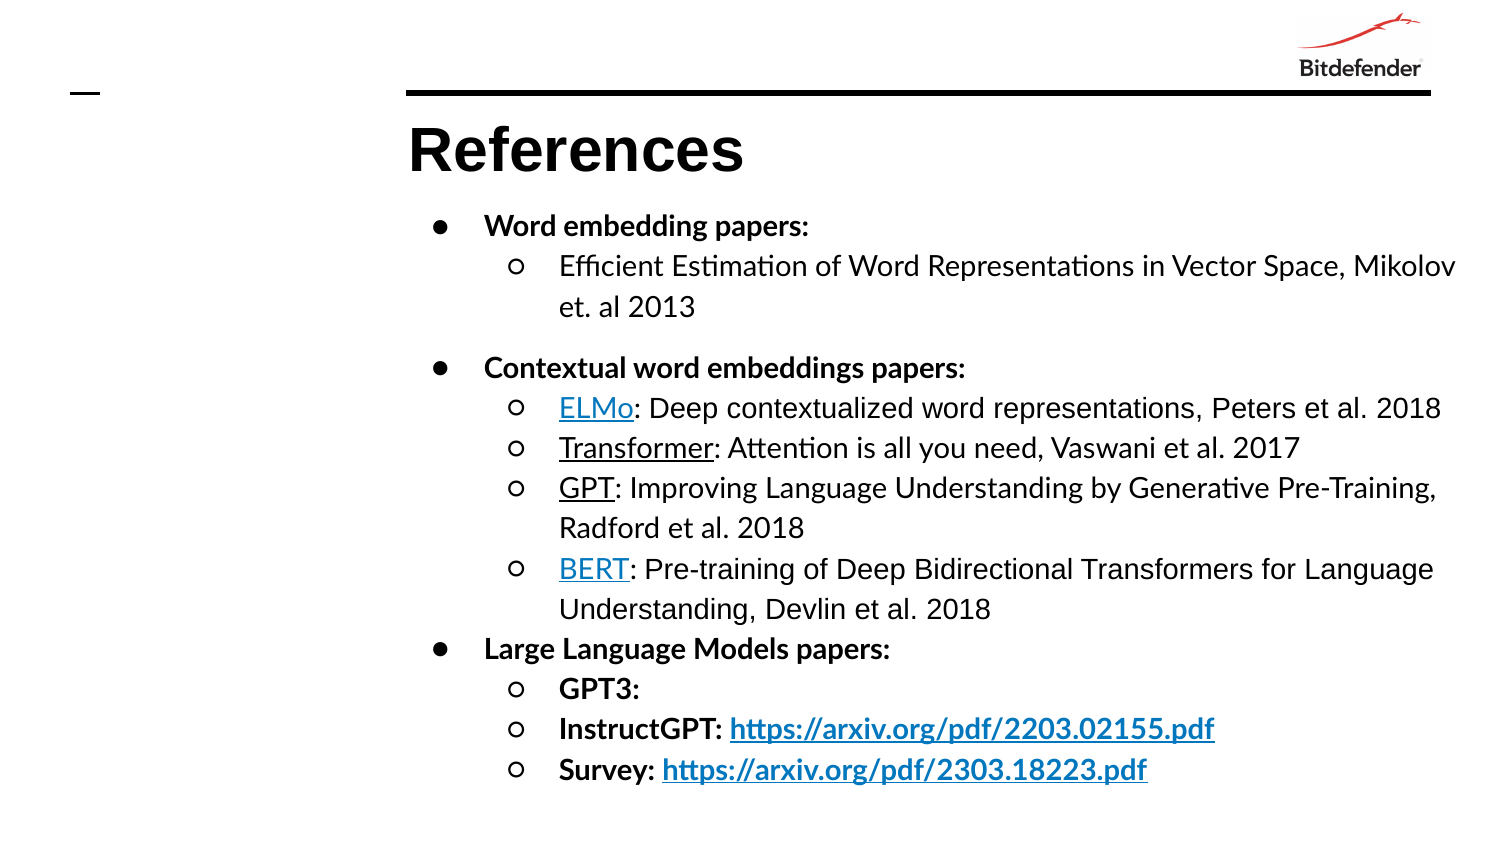

# References
Word embedding papers:
Efficient Estimation of Word Representations in Vector Space, Mikolov et. al 2013
Contextual word embeddings papers:
ELMo: Deep contextualized word representations, Peters et al. 2018
Transformer: Attention is all you need, Vaswani et al. 2017
GPT: Improving Language Understanding by Generative Pre-Training, Radford et al. 2018
BERT: Pre-training of Deep Bidirectional Transformers for Language Understanding, Devlin et al. 2018
Large Language Models papers:
GPT3:
InstructGPT: https://arxiv.org/pdf/2203.02155.pdf
Survey: https://arxiv.org/pdf/2303.18223.pdf